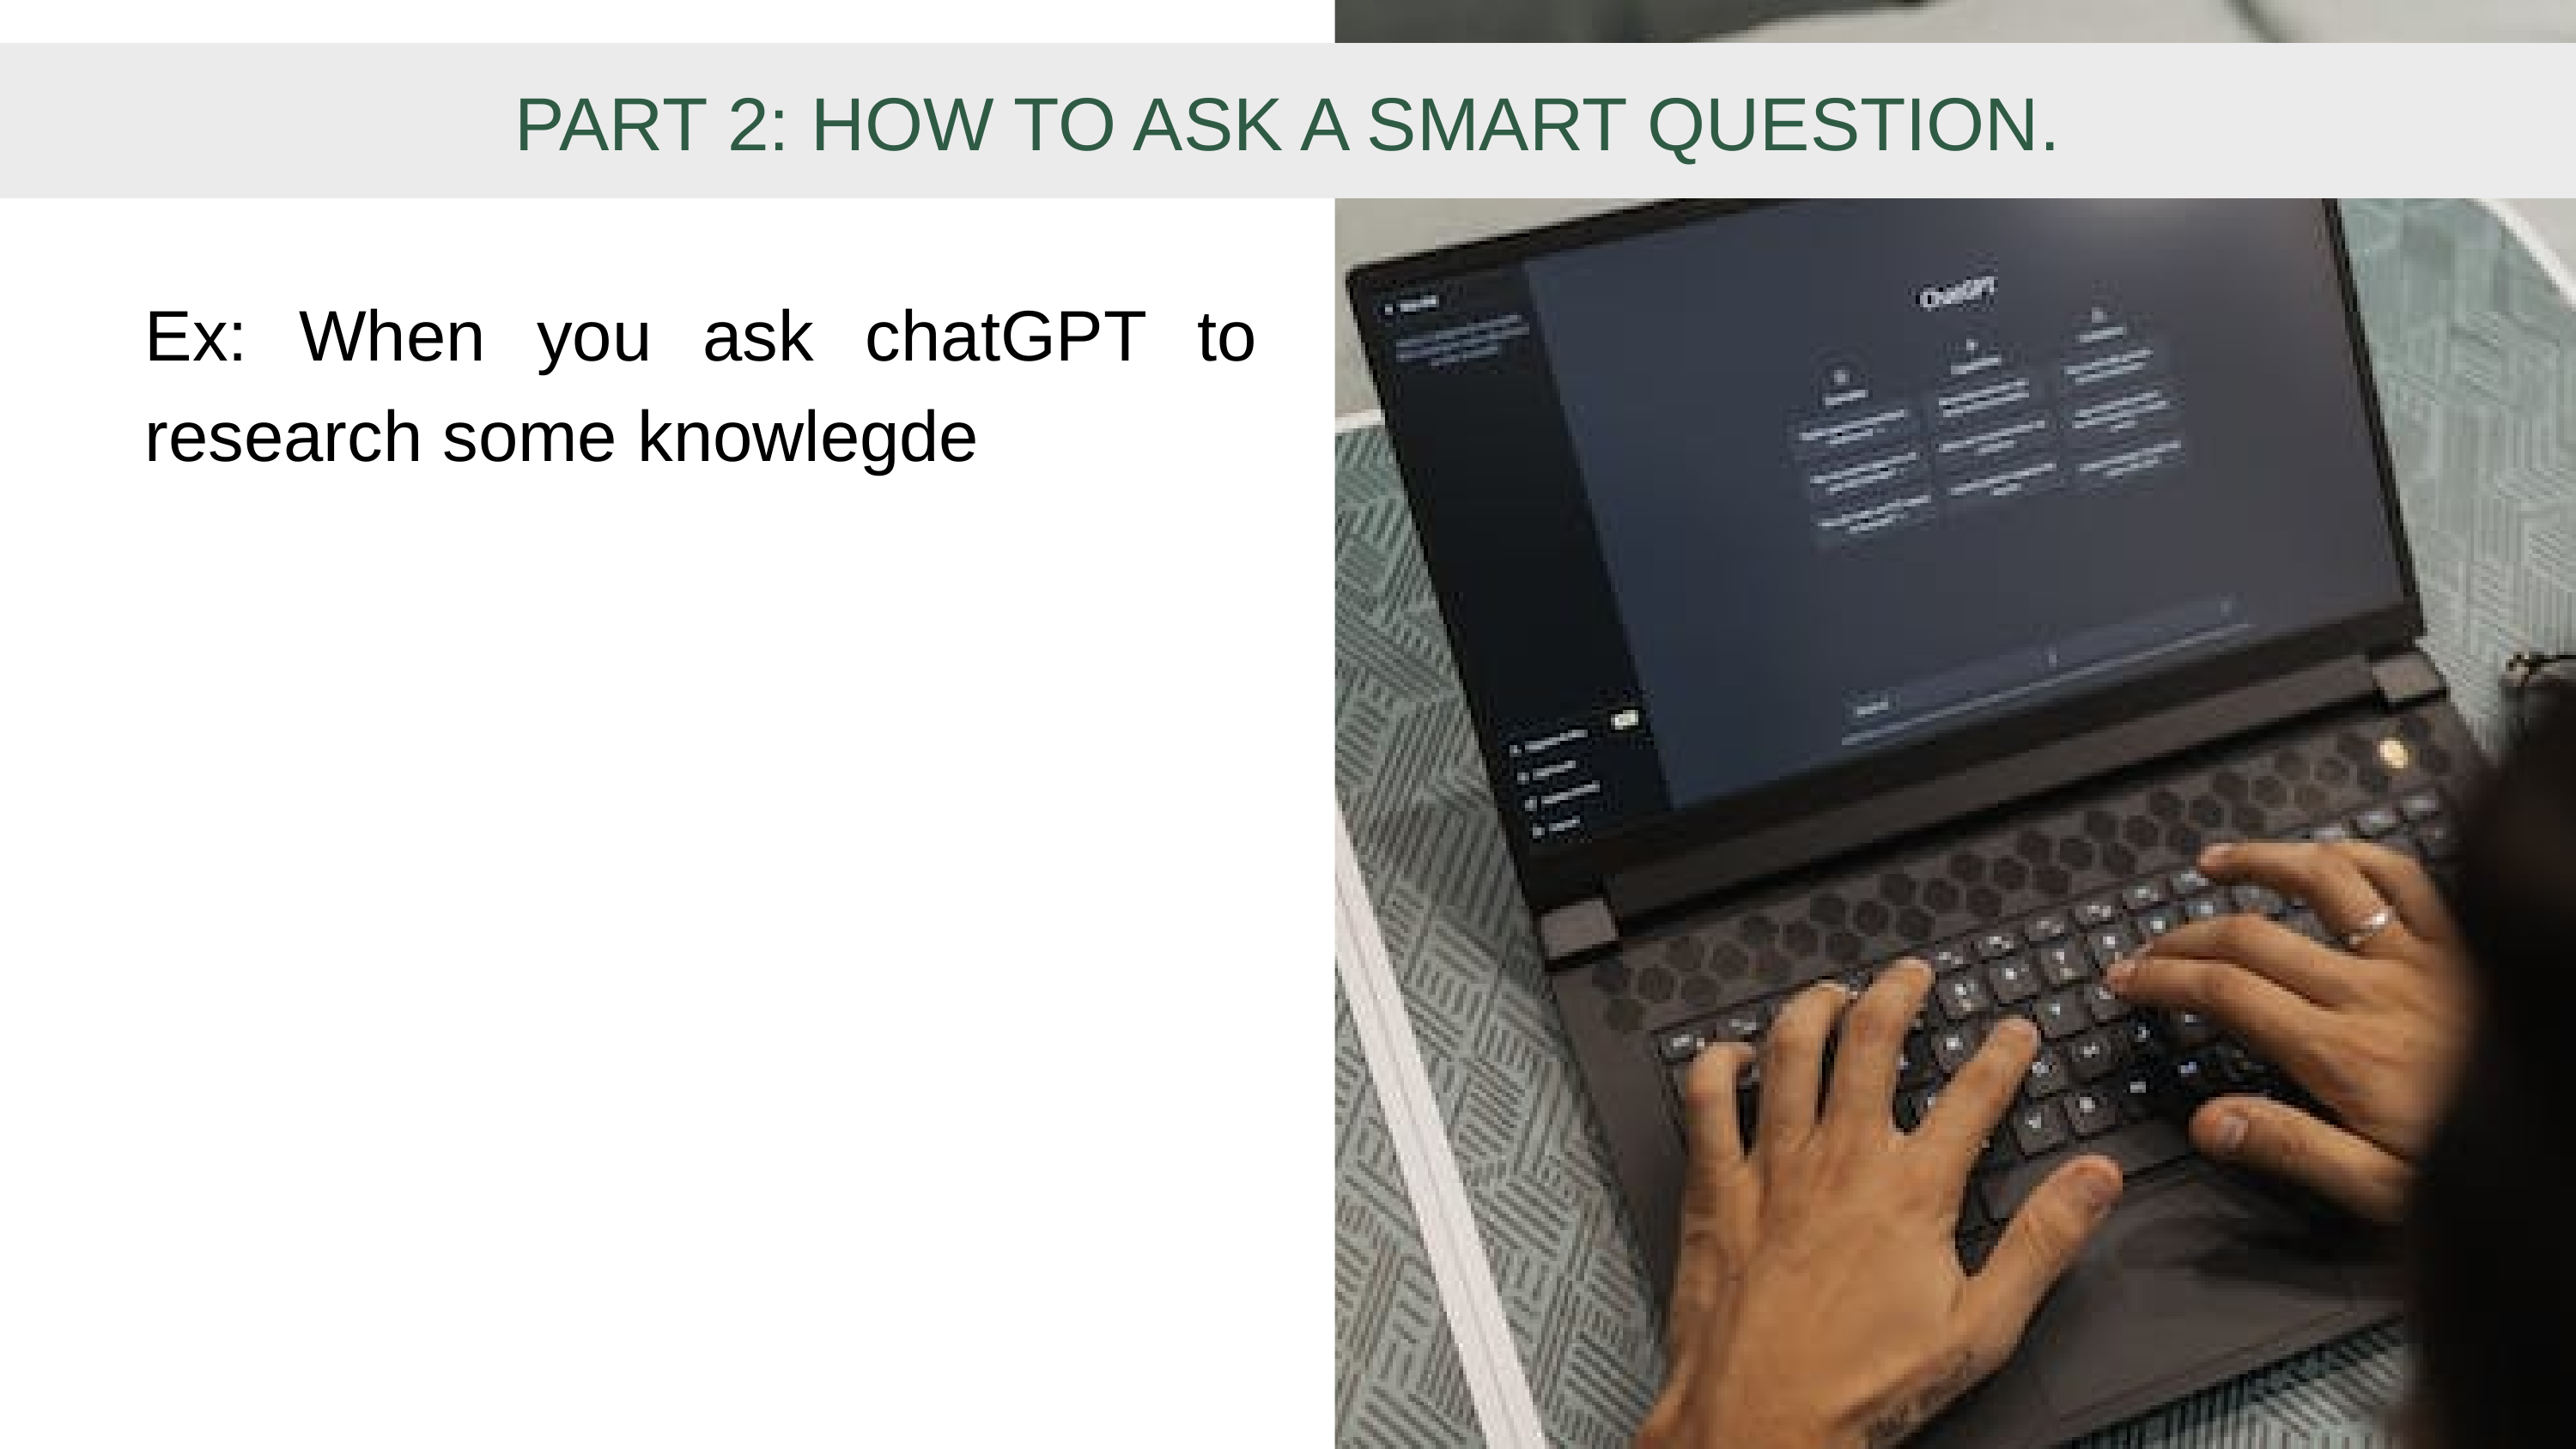

PART 2: HOW TO ASK A SMART QUESTION.
Ex: When you ask chatGPT to research some knowlegde